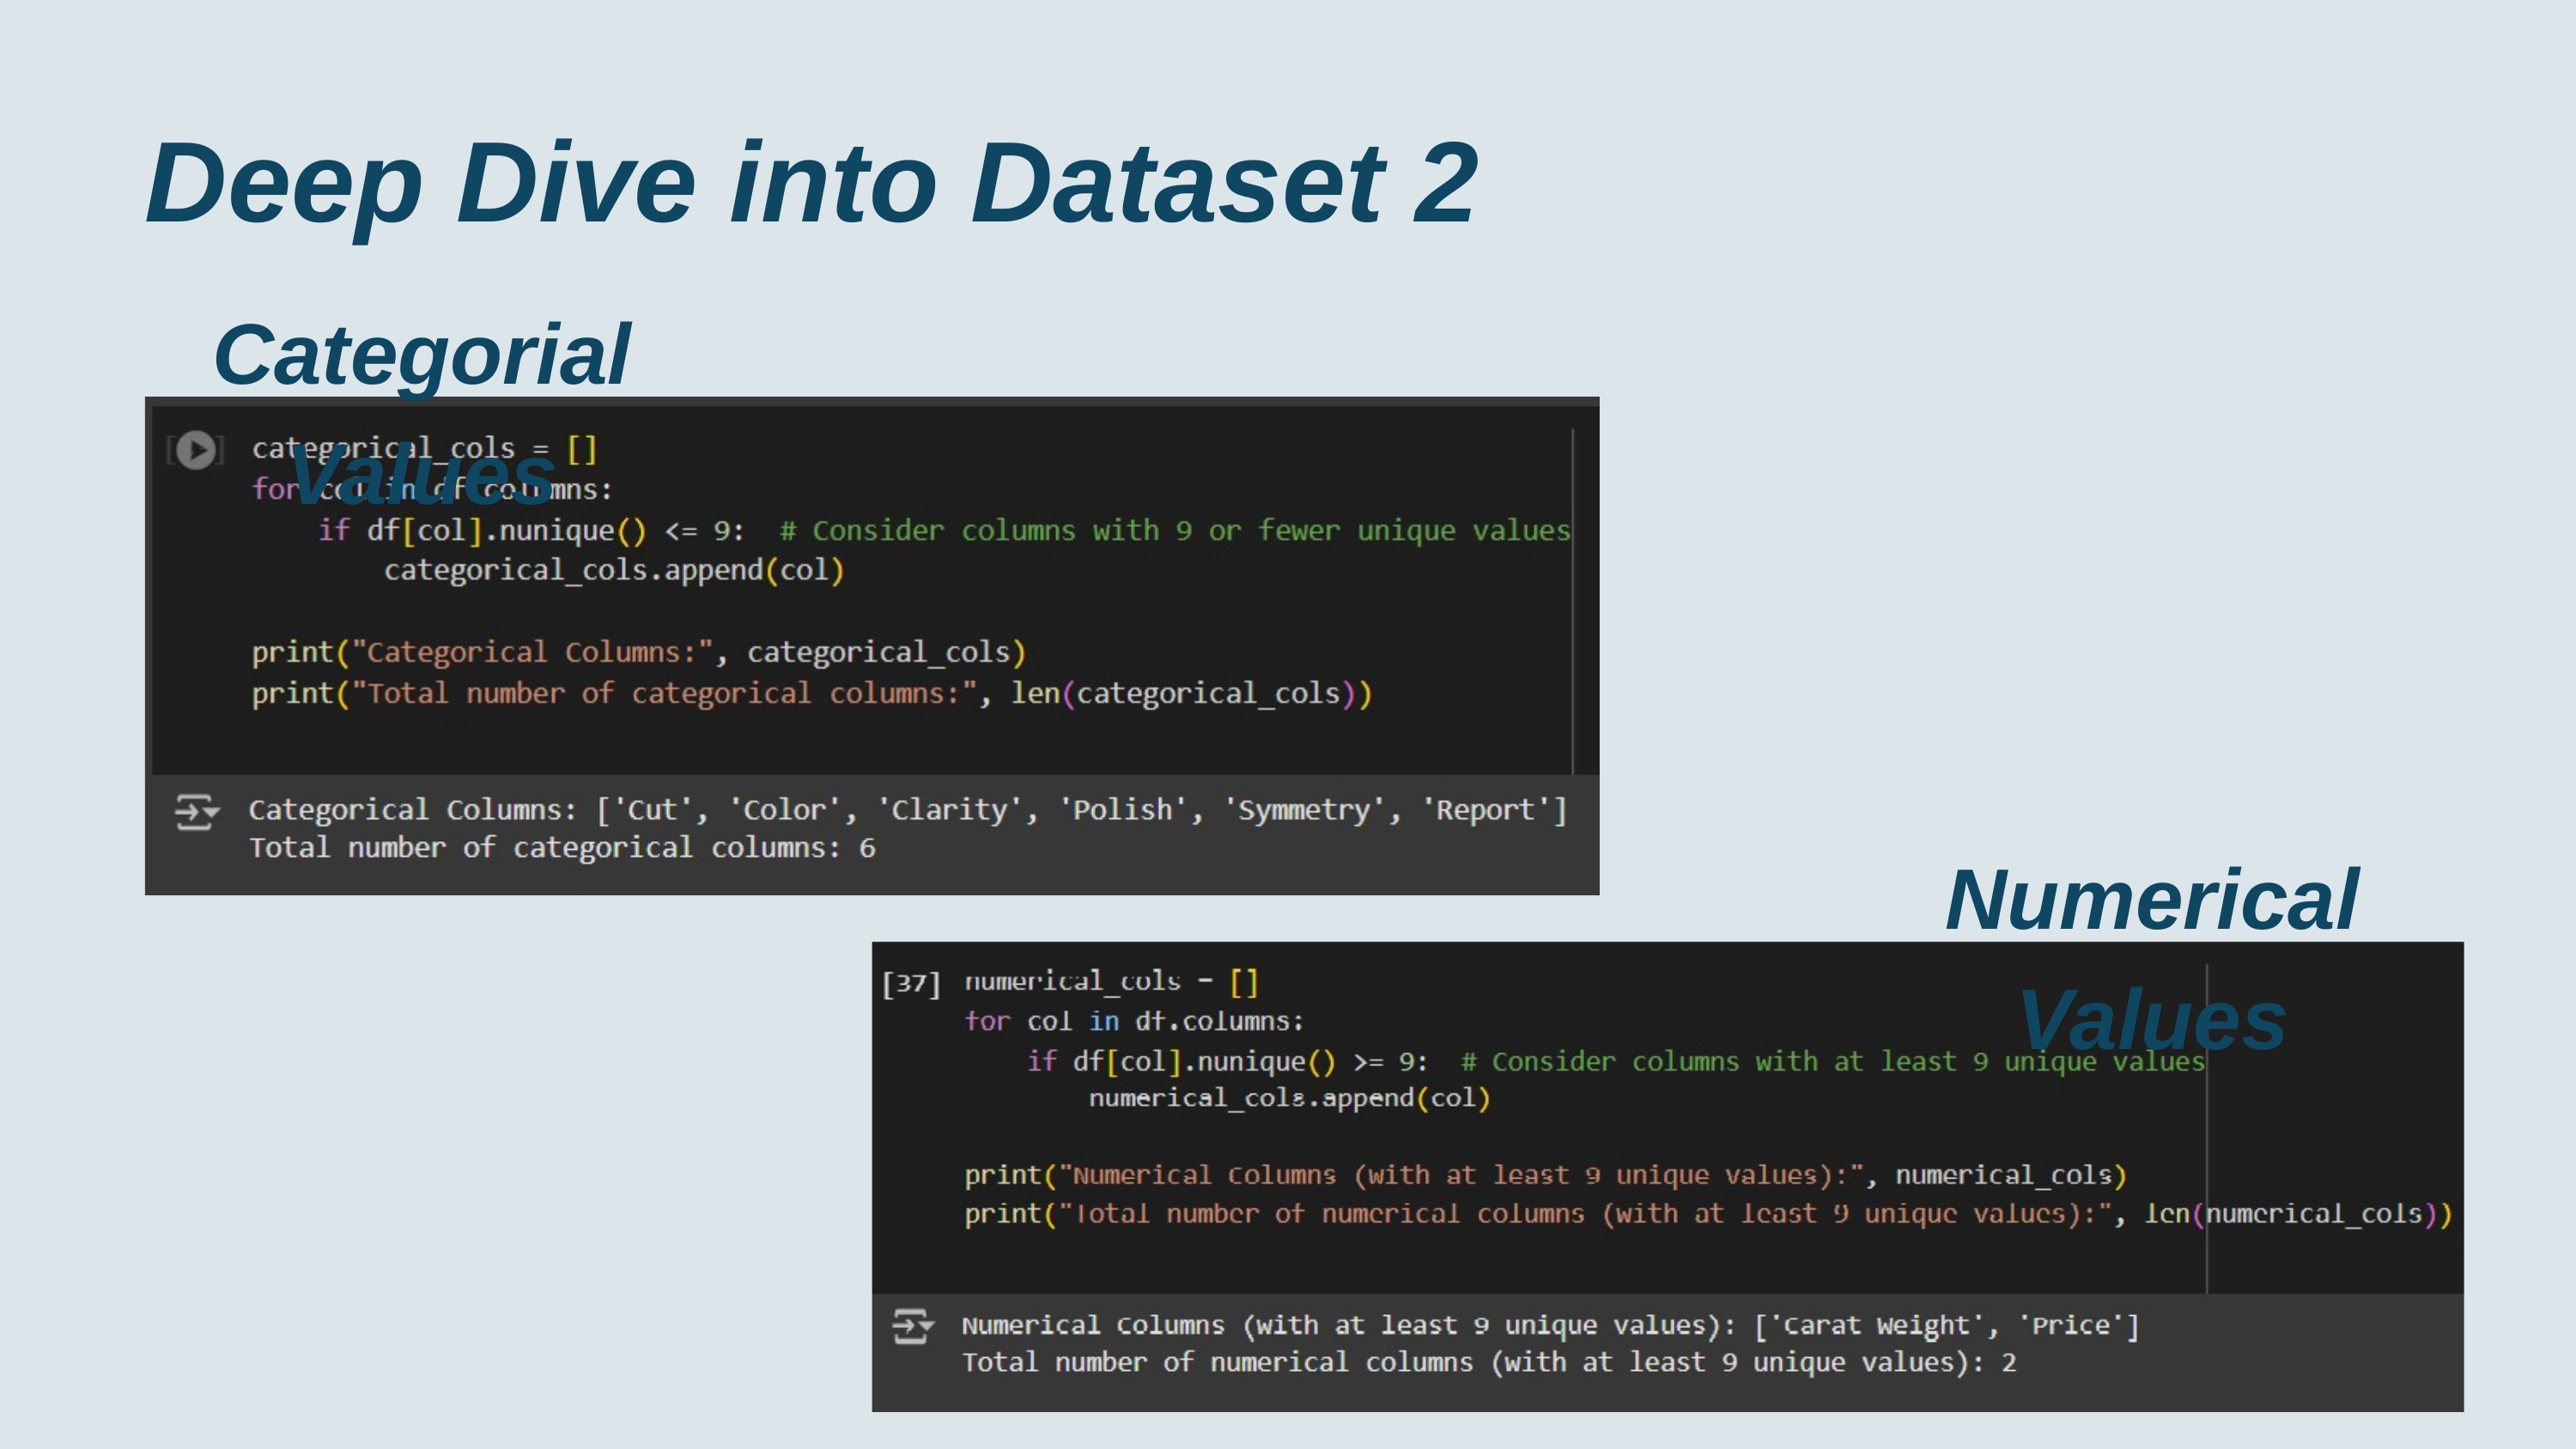

Deep Dive into Dataset 2

Categorial Values

Numerical Values